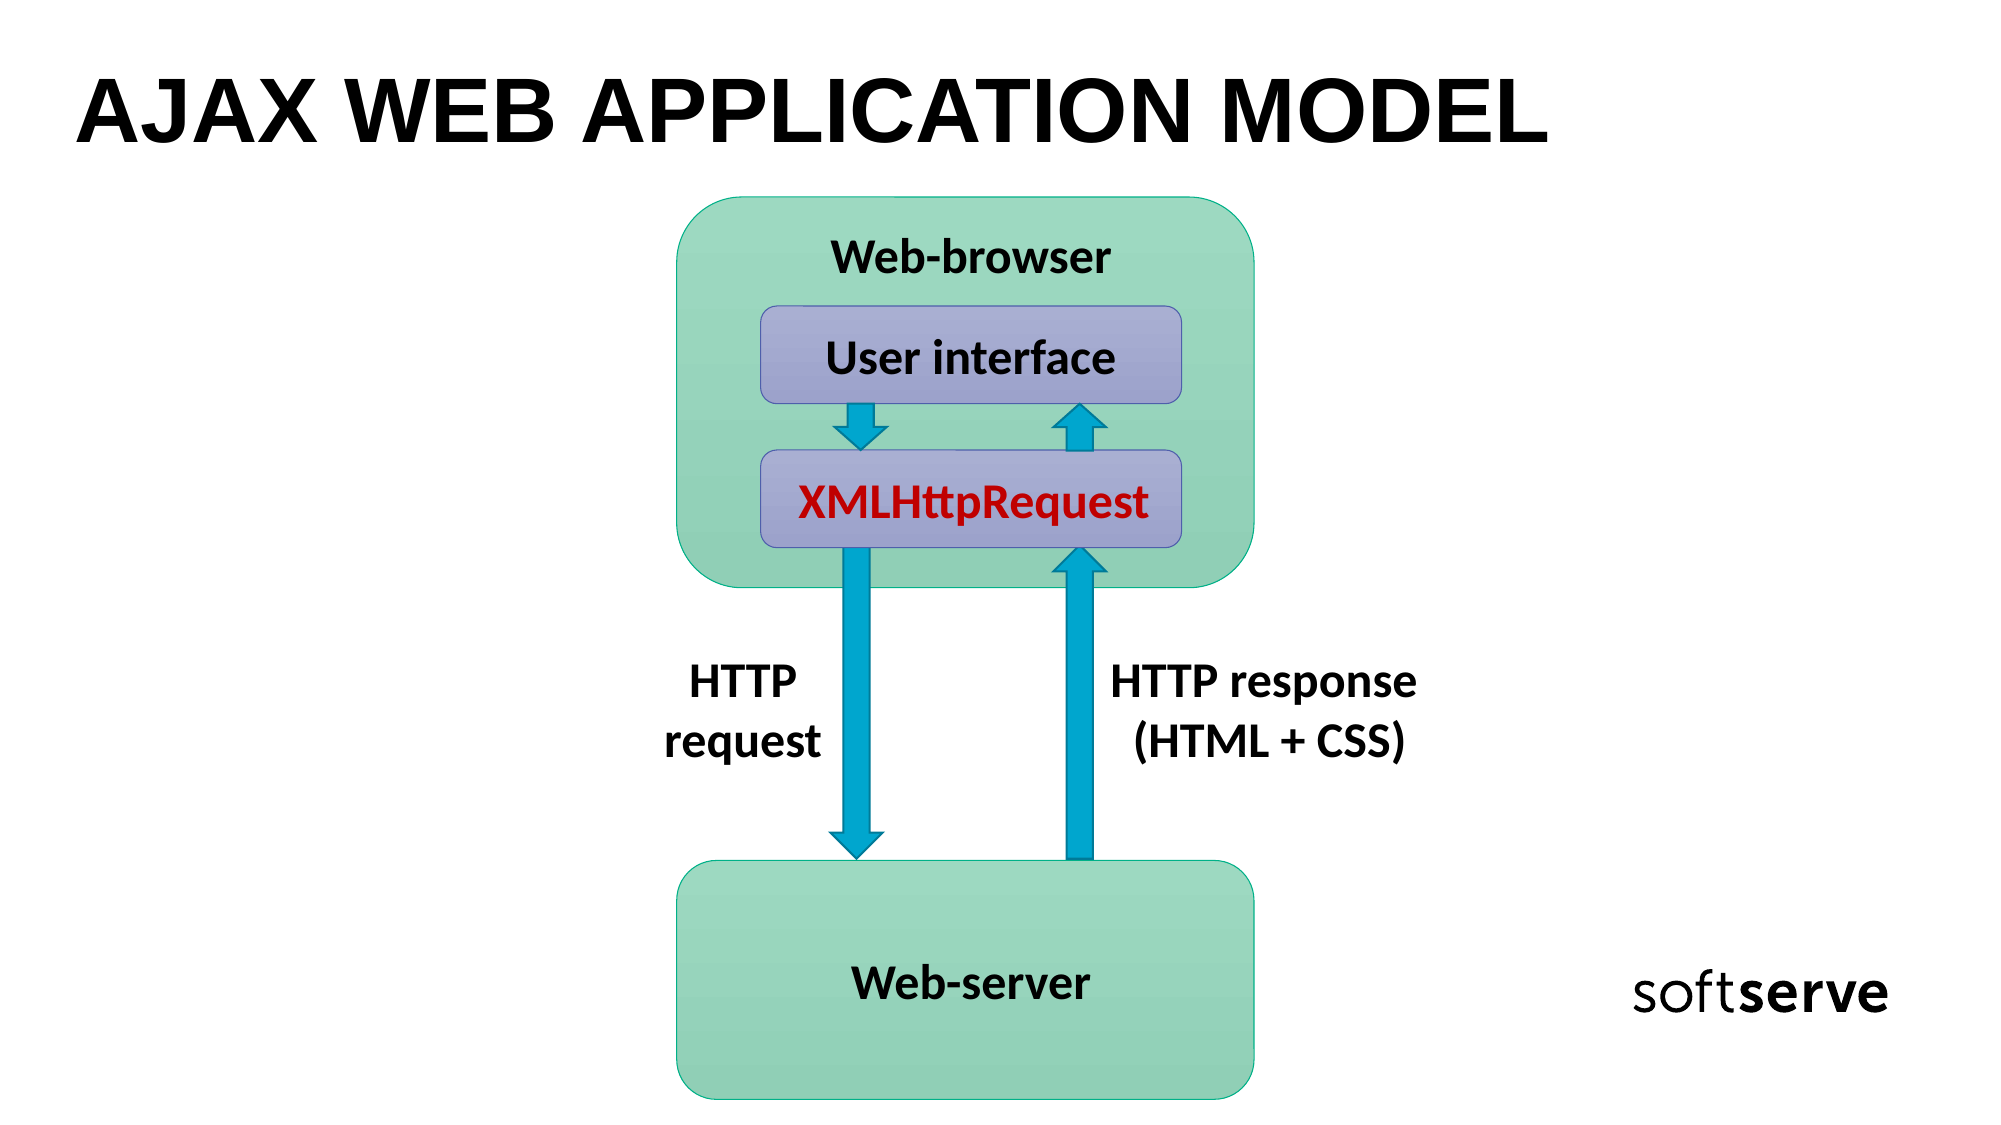

# AJAX WEB APPLICATION MODEL

Web-browser

User interface

XMLHttpRequest

HTTP response
(HTML + CSS)
HTTP
request

Web-server